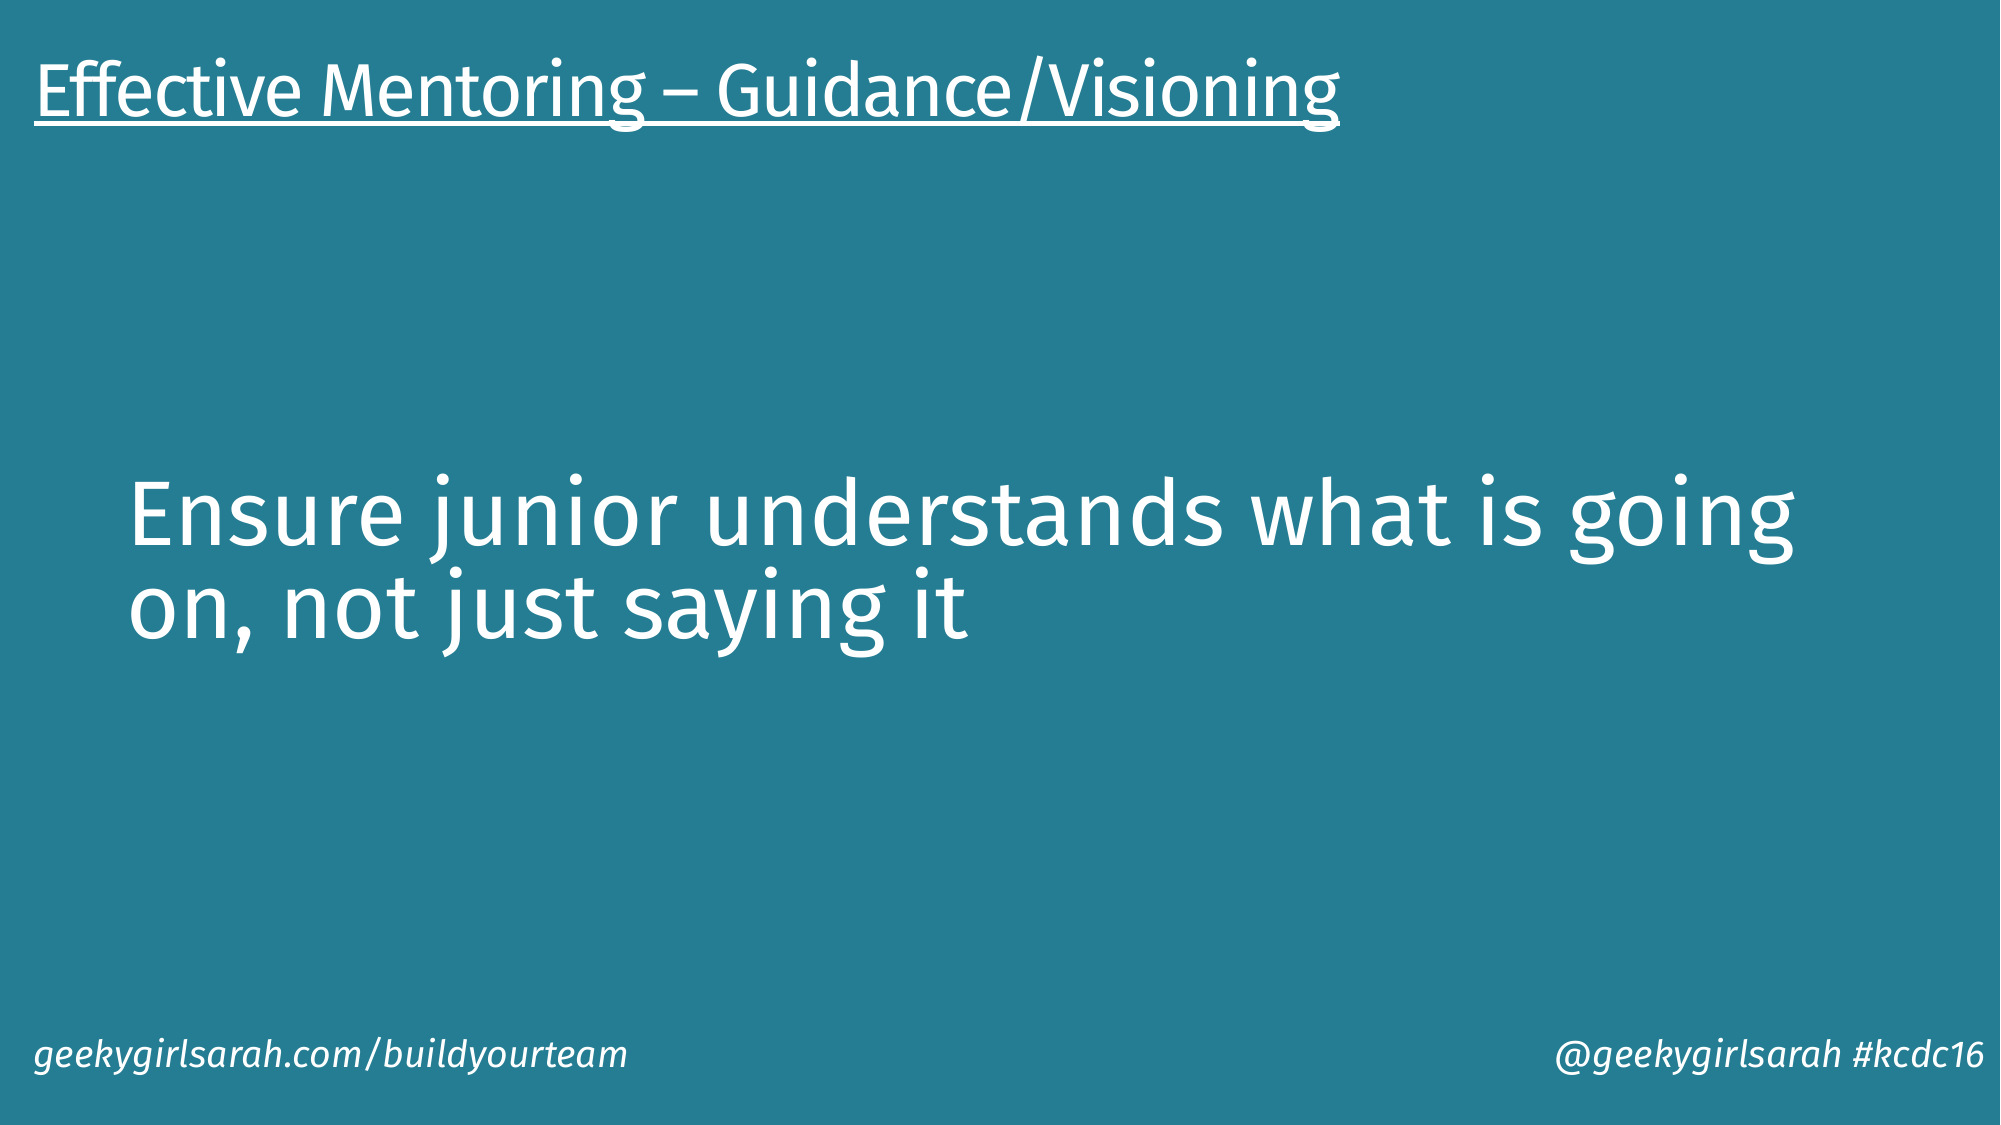

# Effective Mentoring – Guidance/Visioning
Ensure junior understands what is going on, not just saying it